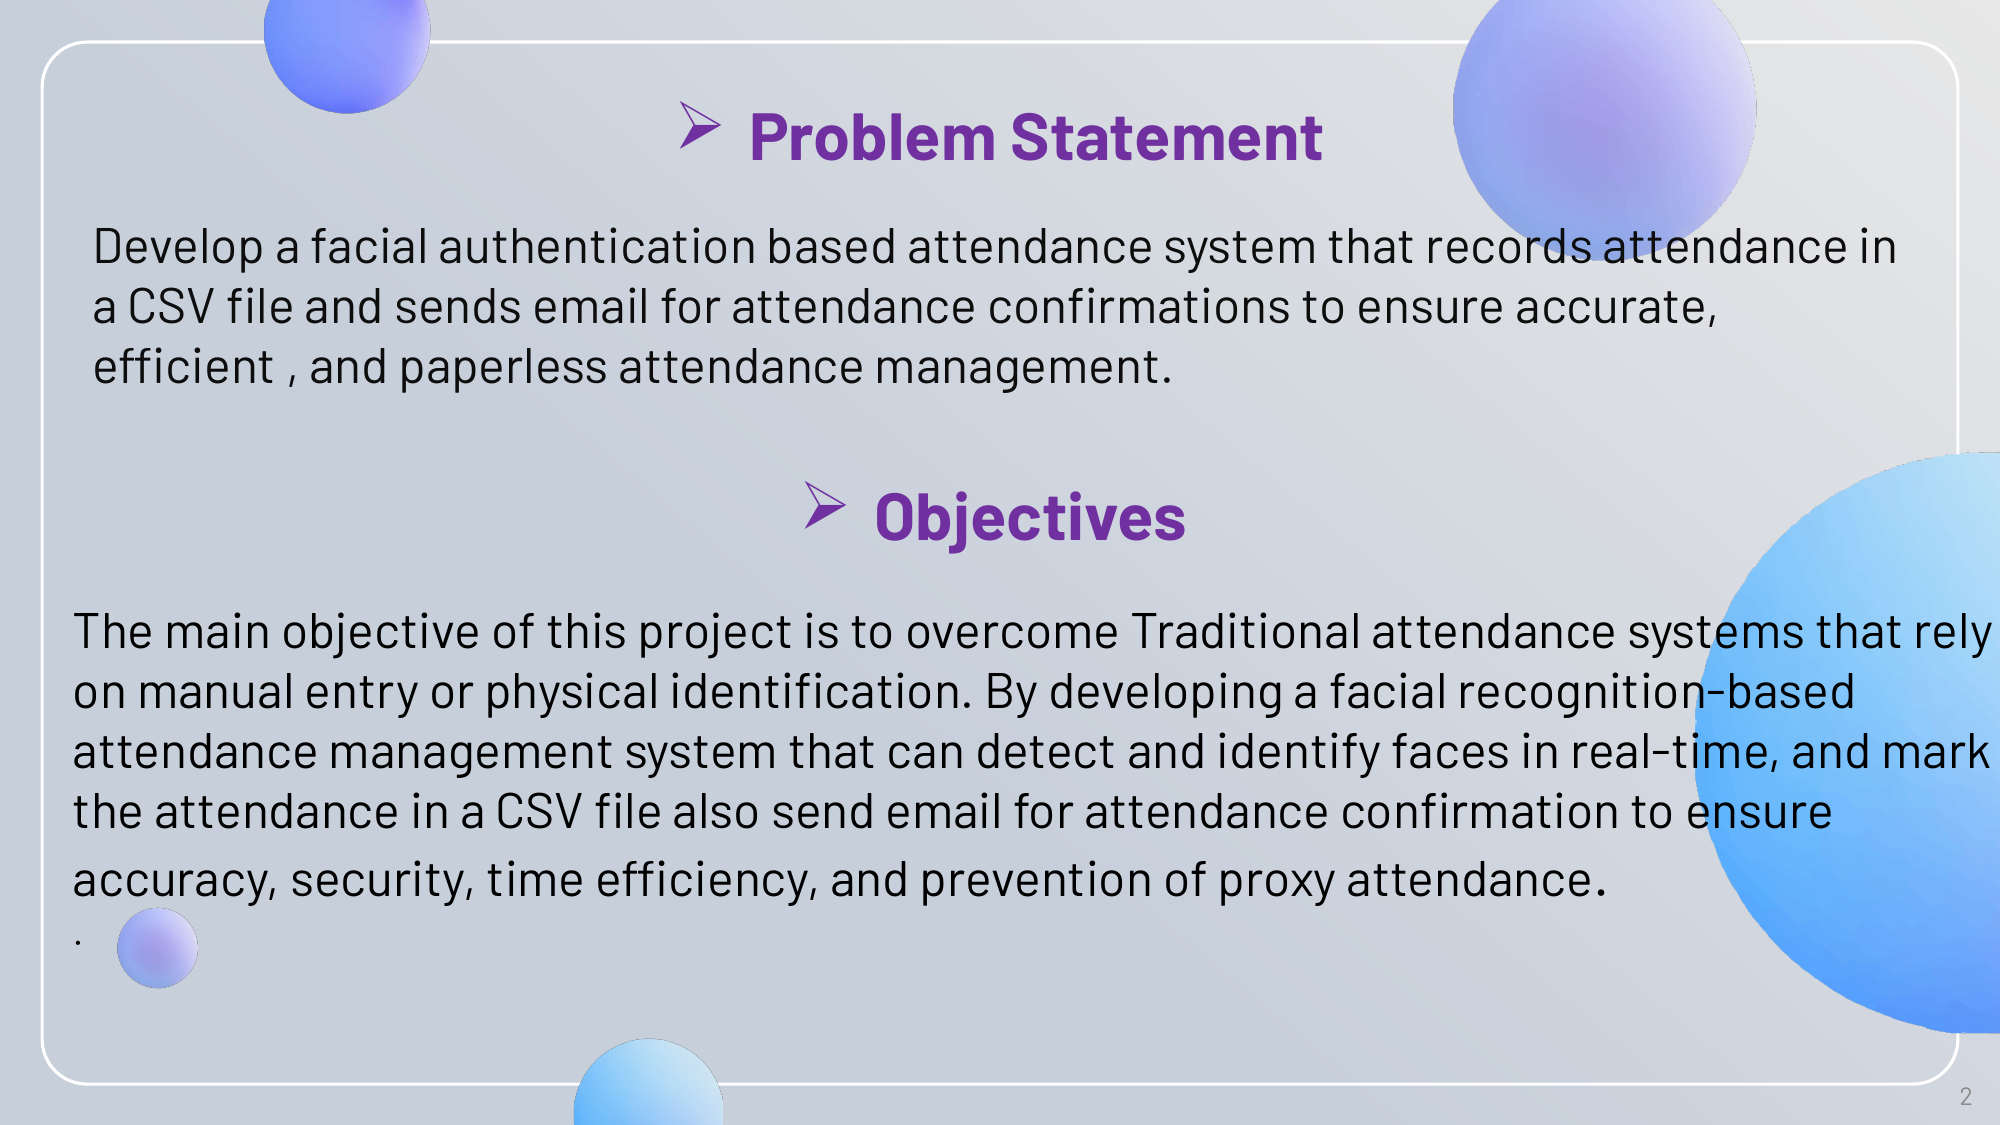

Problem Statement
Develop a facial authentication based attendance system that records attendance in a CSV file and sends email for attendance confirmations to ensure accurate, efficient , and paperless attendance management.
Objectives
The main objective of this project is to overcome Traditional attendance systems that rely on manual entry or physical identification. By developing a facial recognition-based attendance management system that can detect and identify faces in real-time, and mark the attendance in a CSV file also send email for attendance confirmation to ensure accuracy, security, time efficiency, and prevention of proxy attendance.
.
2